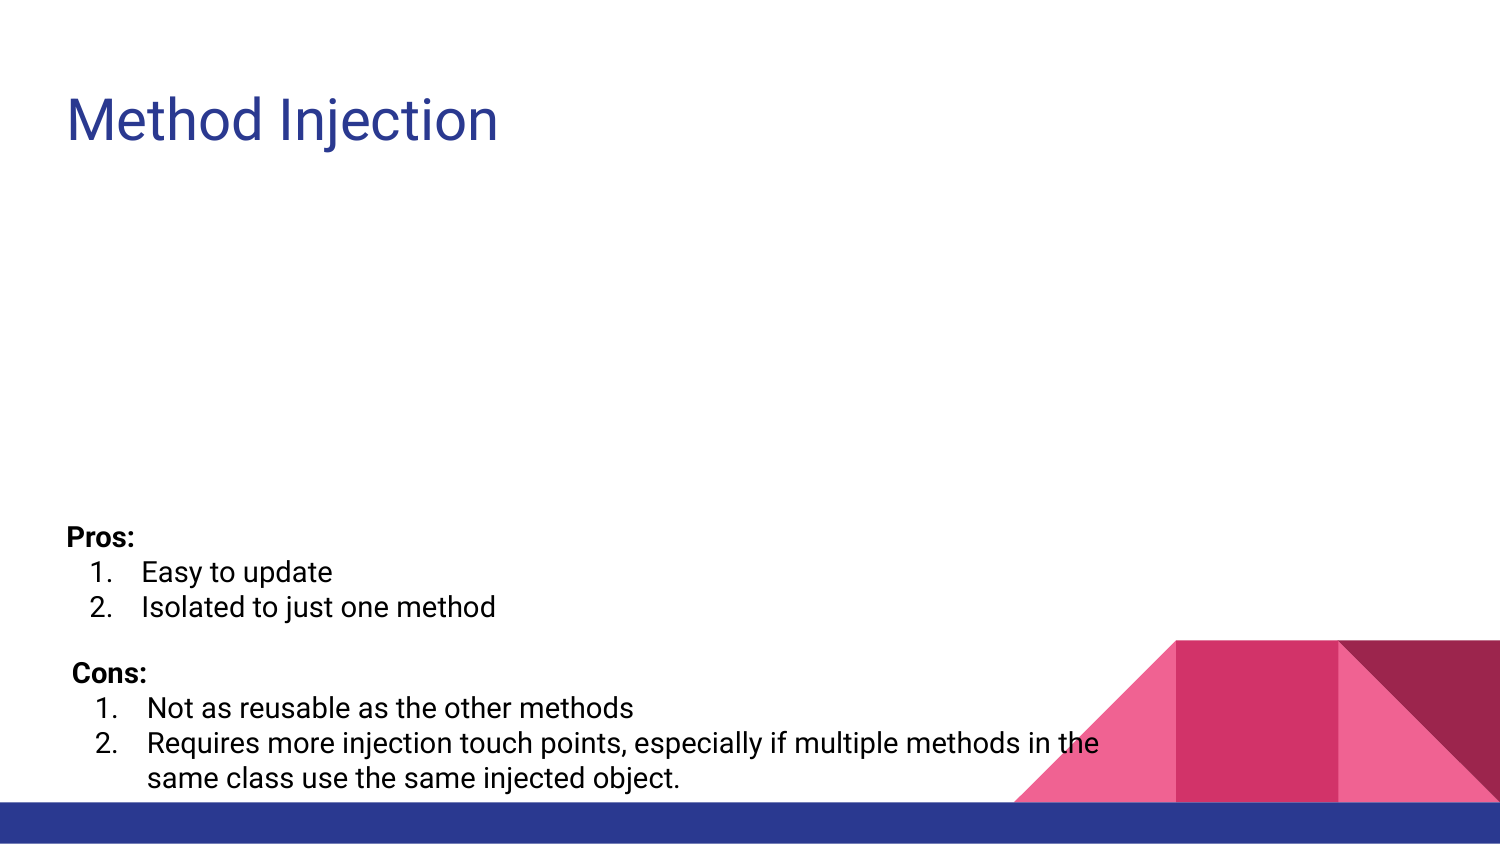

# Method Injection
Pros:
Easy to update
Isolated to just one method
Cons:
Not as reusable as the other methods
Requires more injection touch points, especially if multiple methods in the same class use the same injected object.